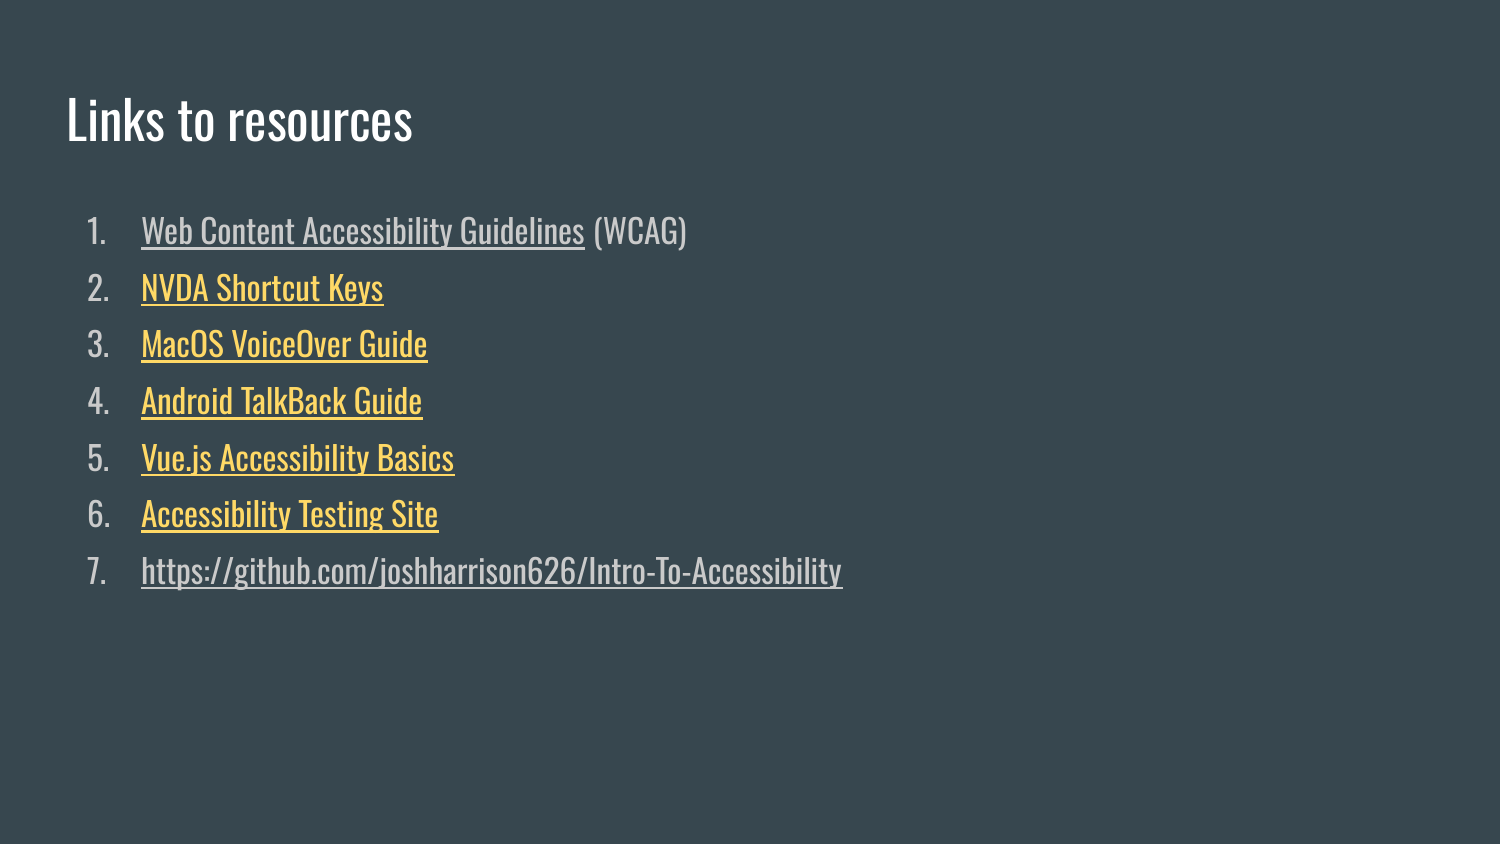

# Links to resources
Web Content Accessibility Guidelines (WCAG)
NVDA Shortcut Keys
MacOS VoiceOver Guide
Android TalkBack Guide
Vue.js Accessibility Basics
Accessibility Testing Site
https://github.com/joshharrison626/Intro-To-Accessibility